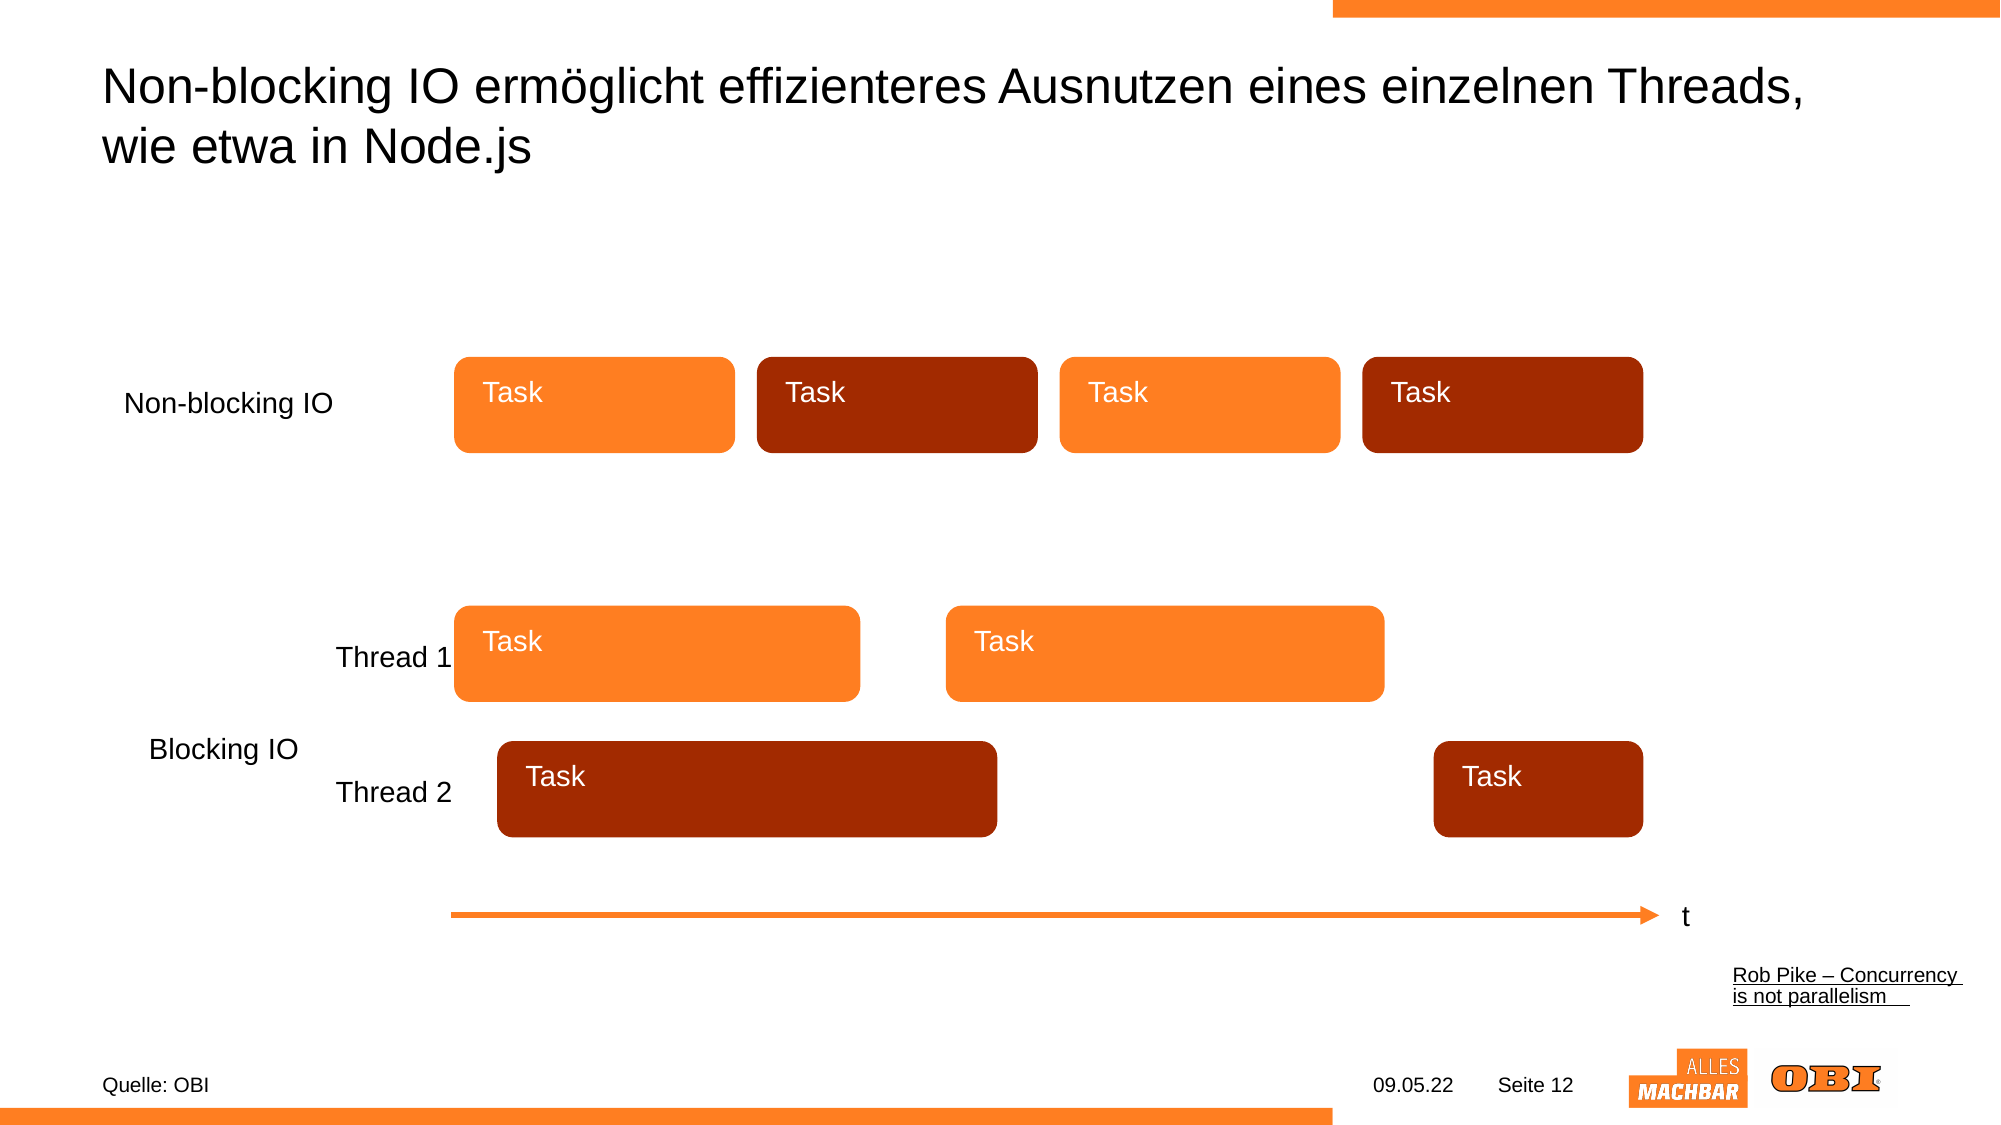

# Non-blocking IO ermöglicht effizienteres Ausnutzen eines einzelnen Threads, wie etwa in Node.js

Task
Task
Task
Task
Non-blocking IO
Task
Task
Thread 1
Blocking IO
Task
Task
Thread 2
t
Rob Pike – Concurrency is not parallelism
Quelle: OBI
09.05.22
Seite 12